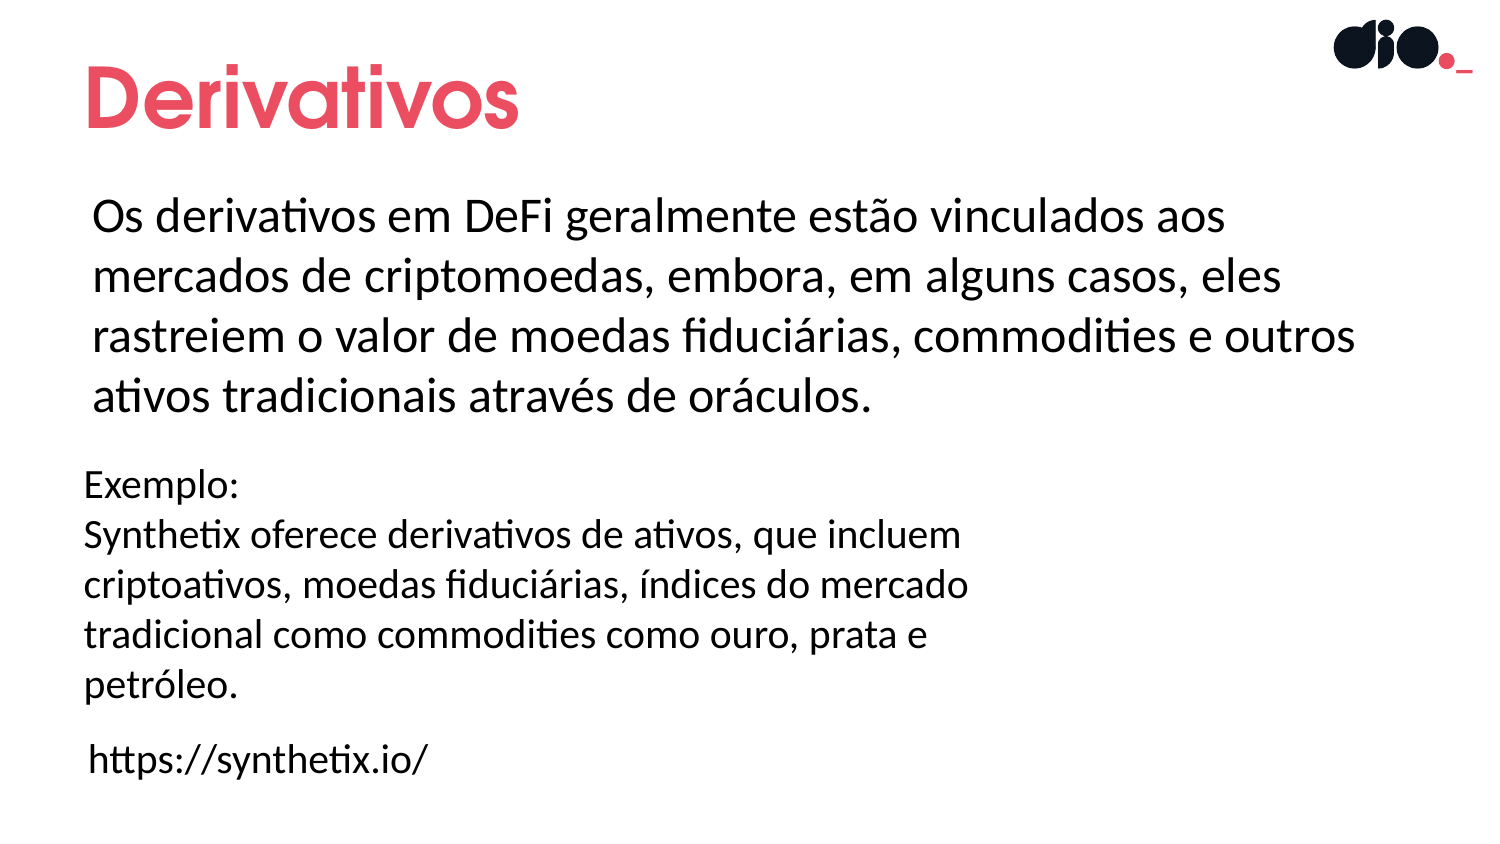

Derivativos
Os derivativos em DeFi geralmente estão vinculados aos mercados de criptomoedas, embora, em alguns casos, eles rastreiem o valor de moedas fiduciárias, commodities e outros ativos tradicionais através de oráculos.
Exemplo:
Synthetix oferece derivativos de ativos, que incluem criptoativos, moedas fiduciárias, índices do mercado tradicional como commodities como ouro, prata e petróleo.
https://synthetix.io/